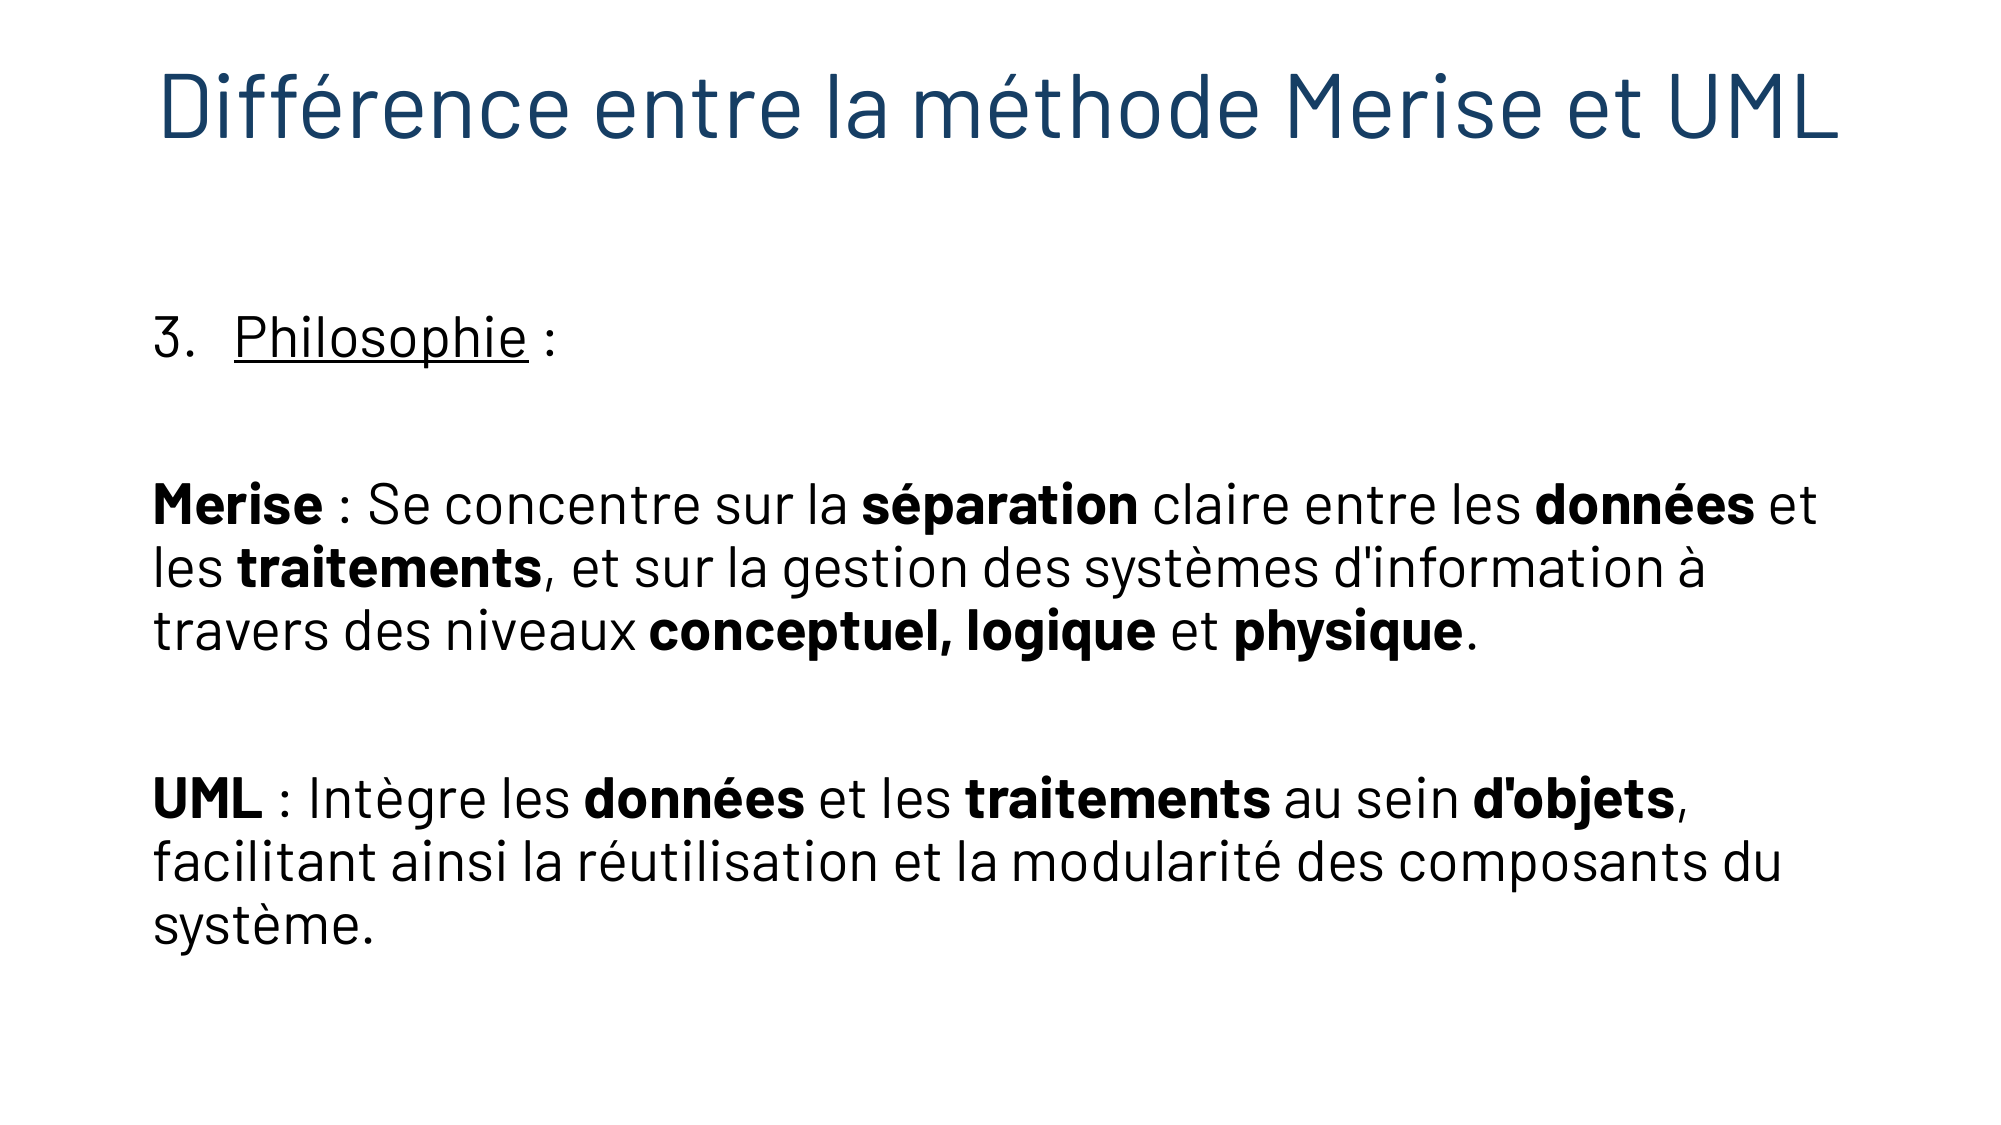

# Différence entre la méthode Merise et UML
3.   Philosophie :

Merise : Se concentre sur la séparation claire entre les données et les traitements, et sur la gestion des systèmes d'information à travers des niveaux conceptuel, logique et physique.

UML : Intègre les données et les traitements au sein d'objets, facilitant ainsi la réutilisation et la modularité des composants du système.